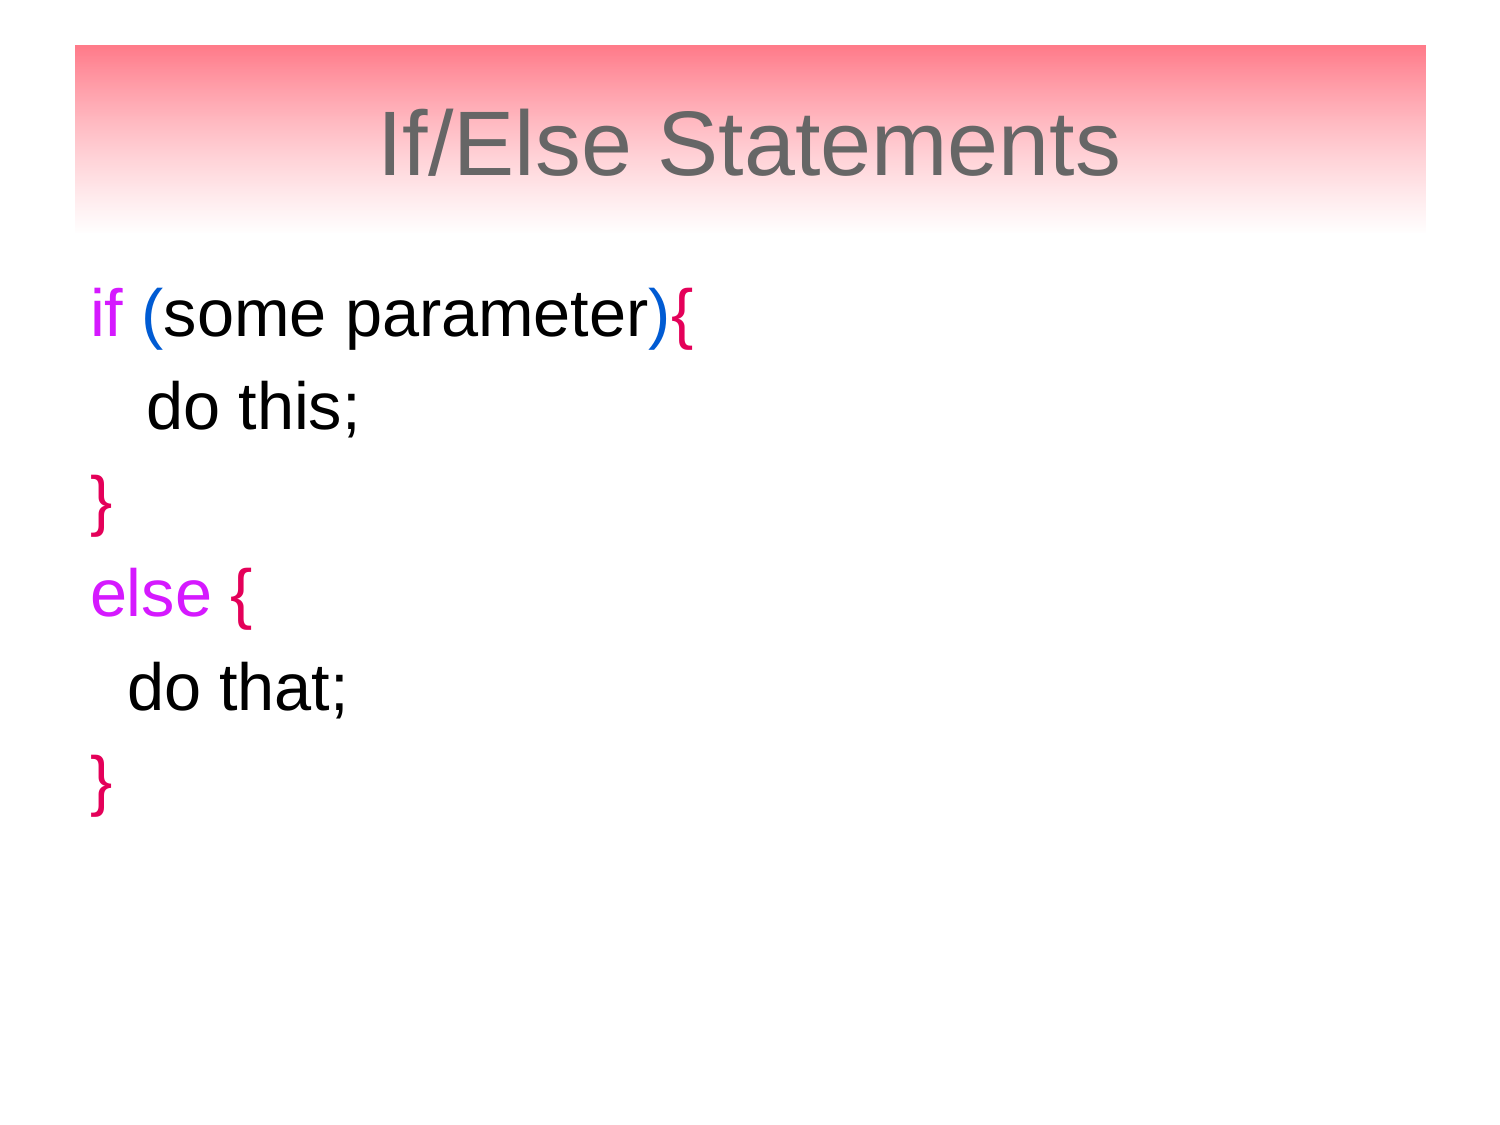

# If/Else Statements
if (some parameter){
	do this;
}
else {
  do that;
}